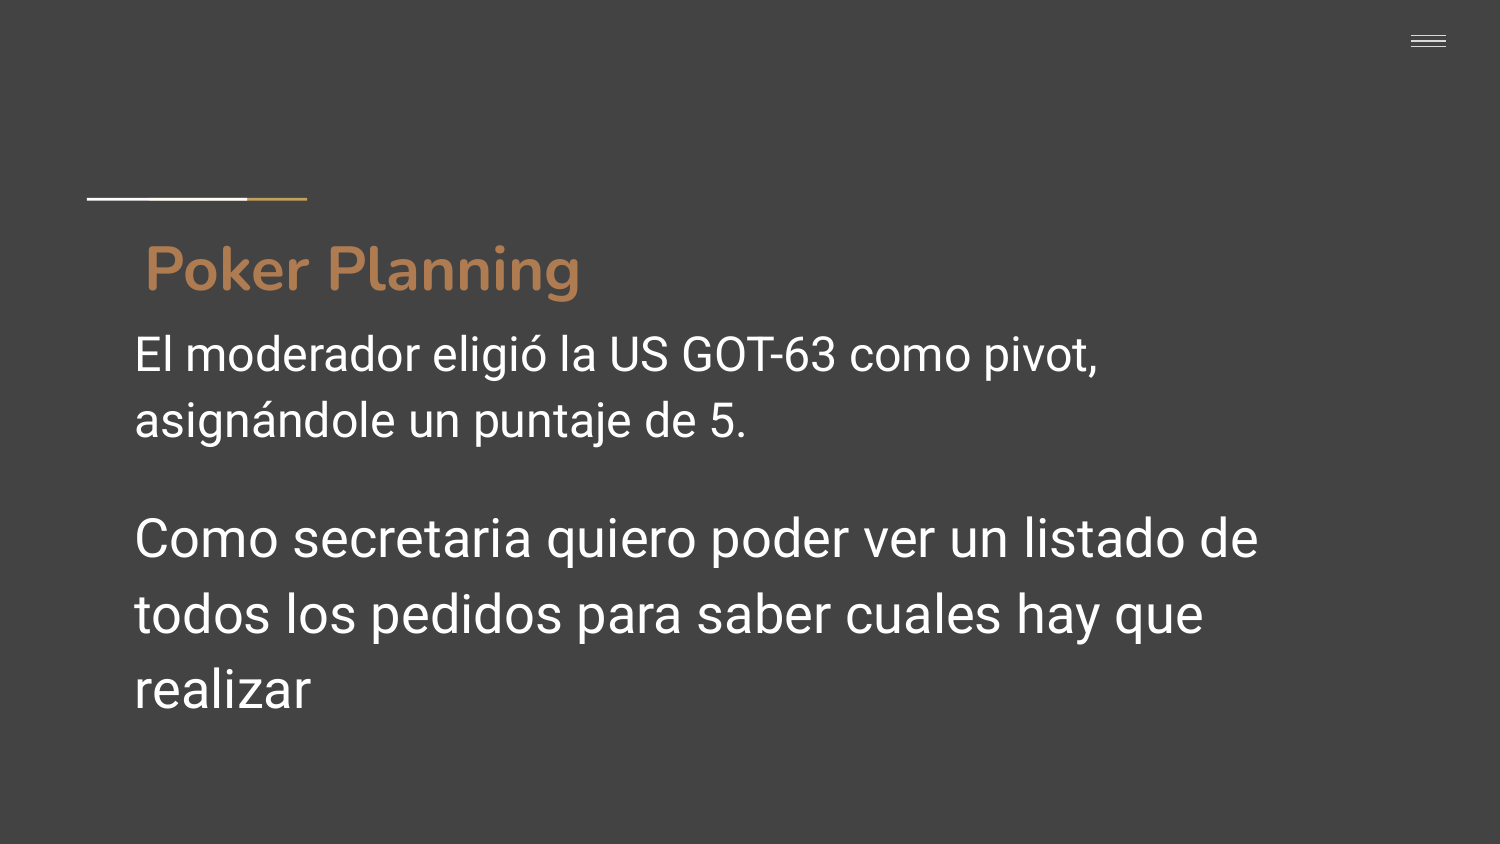

# Poker Planning
El moderador eligió la US GOT-63 como pivot, asignándole un puntaje de 5.

Como secretaria quiero poder ver un listado de todos los pedidos para saber cuales hay que realizar